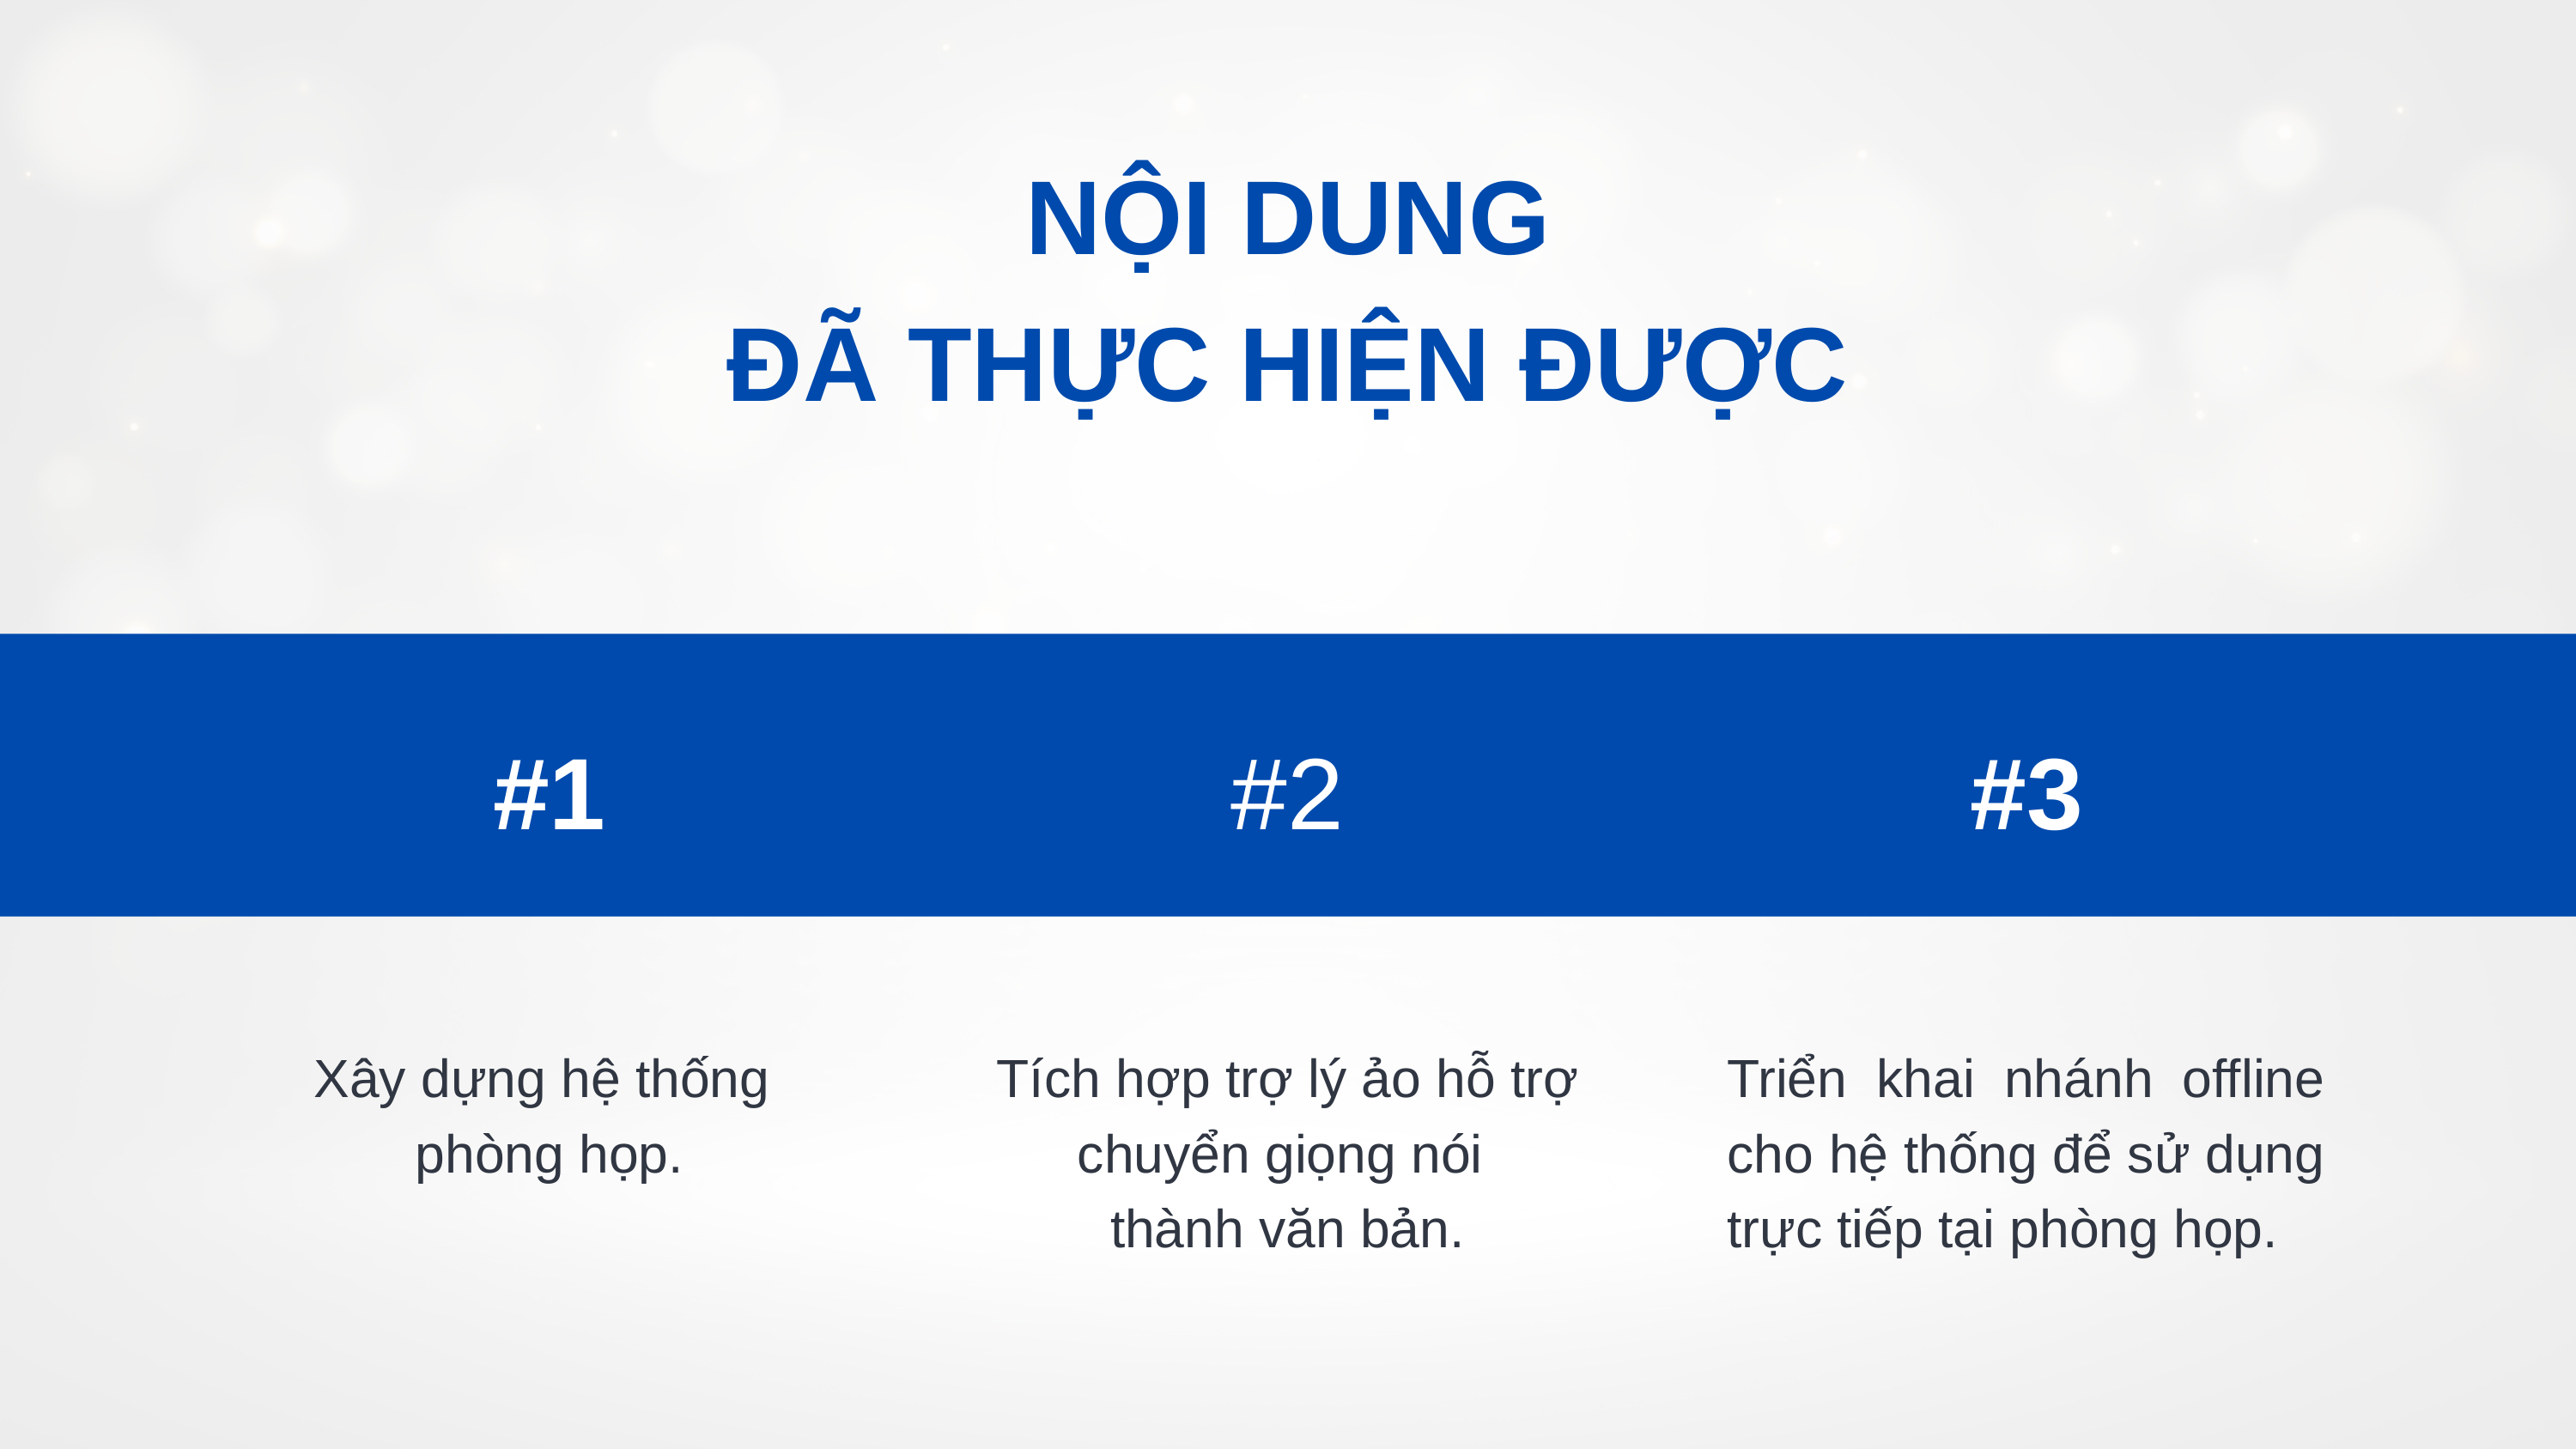

NỘI DUNG
ĐÃ THỰC HIỆN ĐƯỢC

#1
#2
#3
Xây dựng hệ thống
phòng họp.
Tích hợp trợ lý ảo hỗ trợ chuyển giọng nói
thành văn bản.
Triển khai nhánh offline cho hệ thống để sử dụng trực tiếp tại phòng họp.